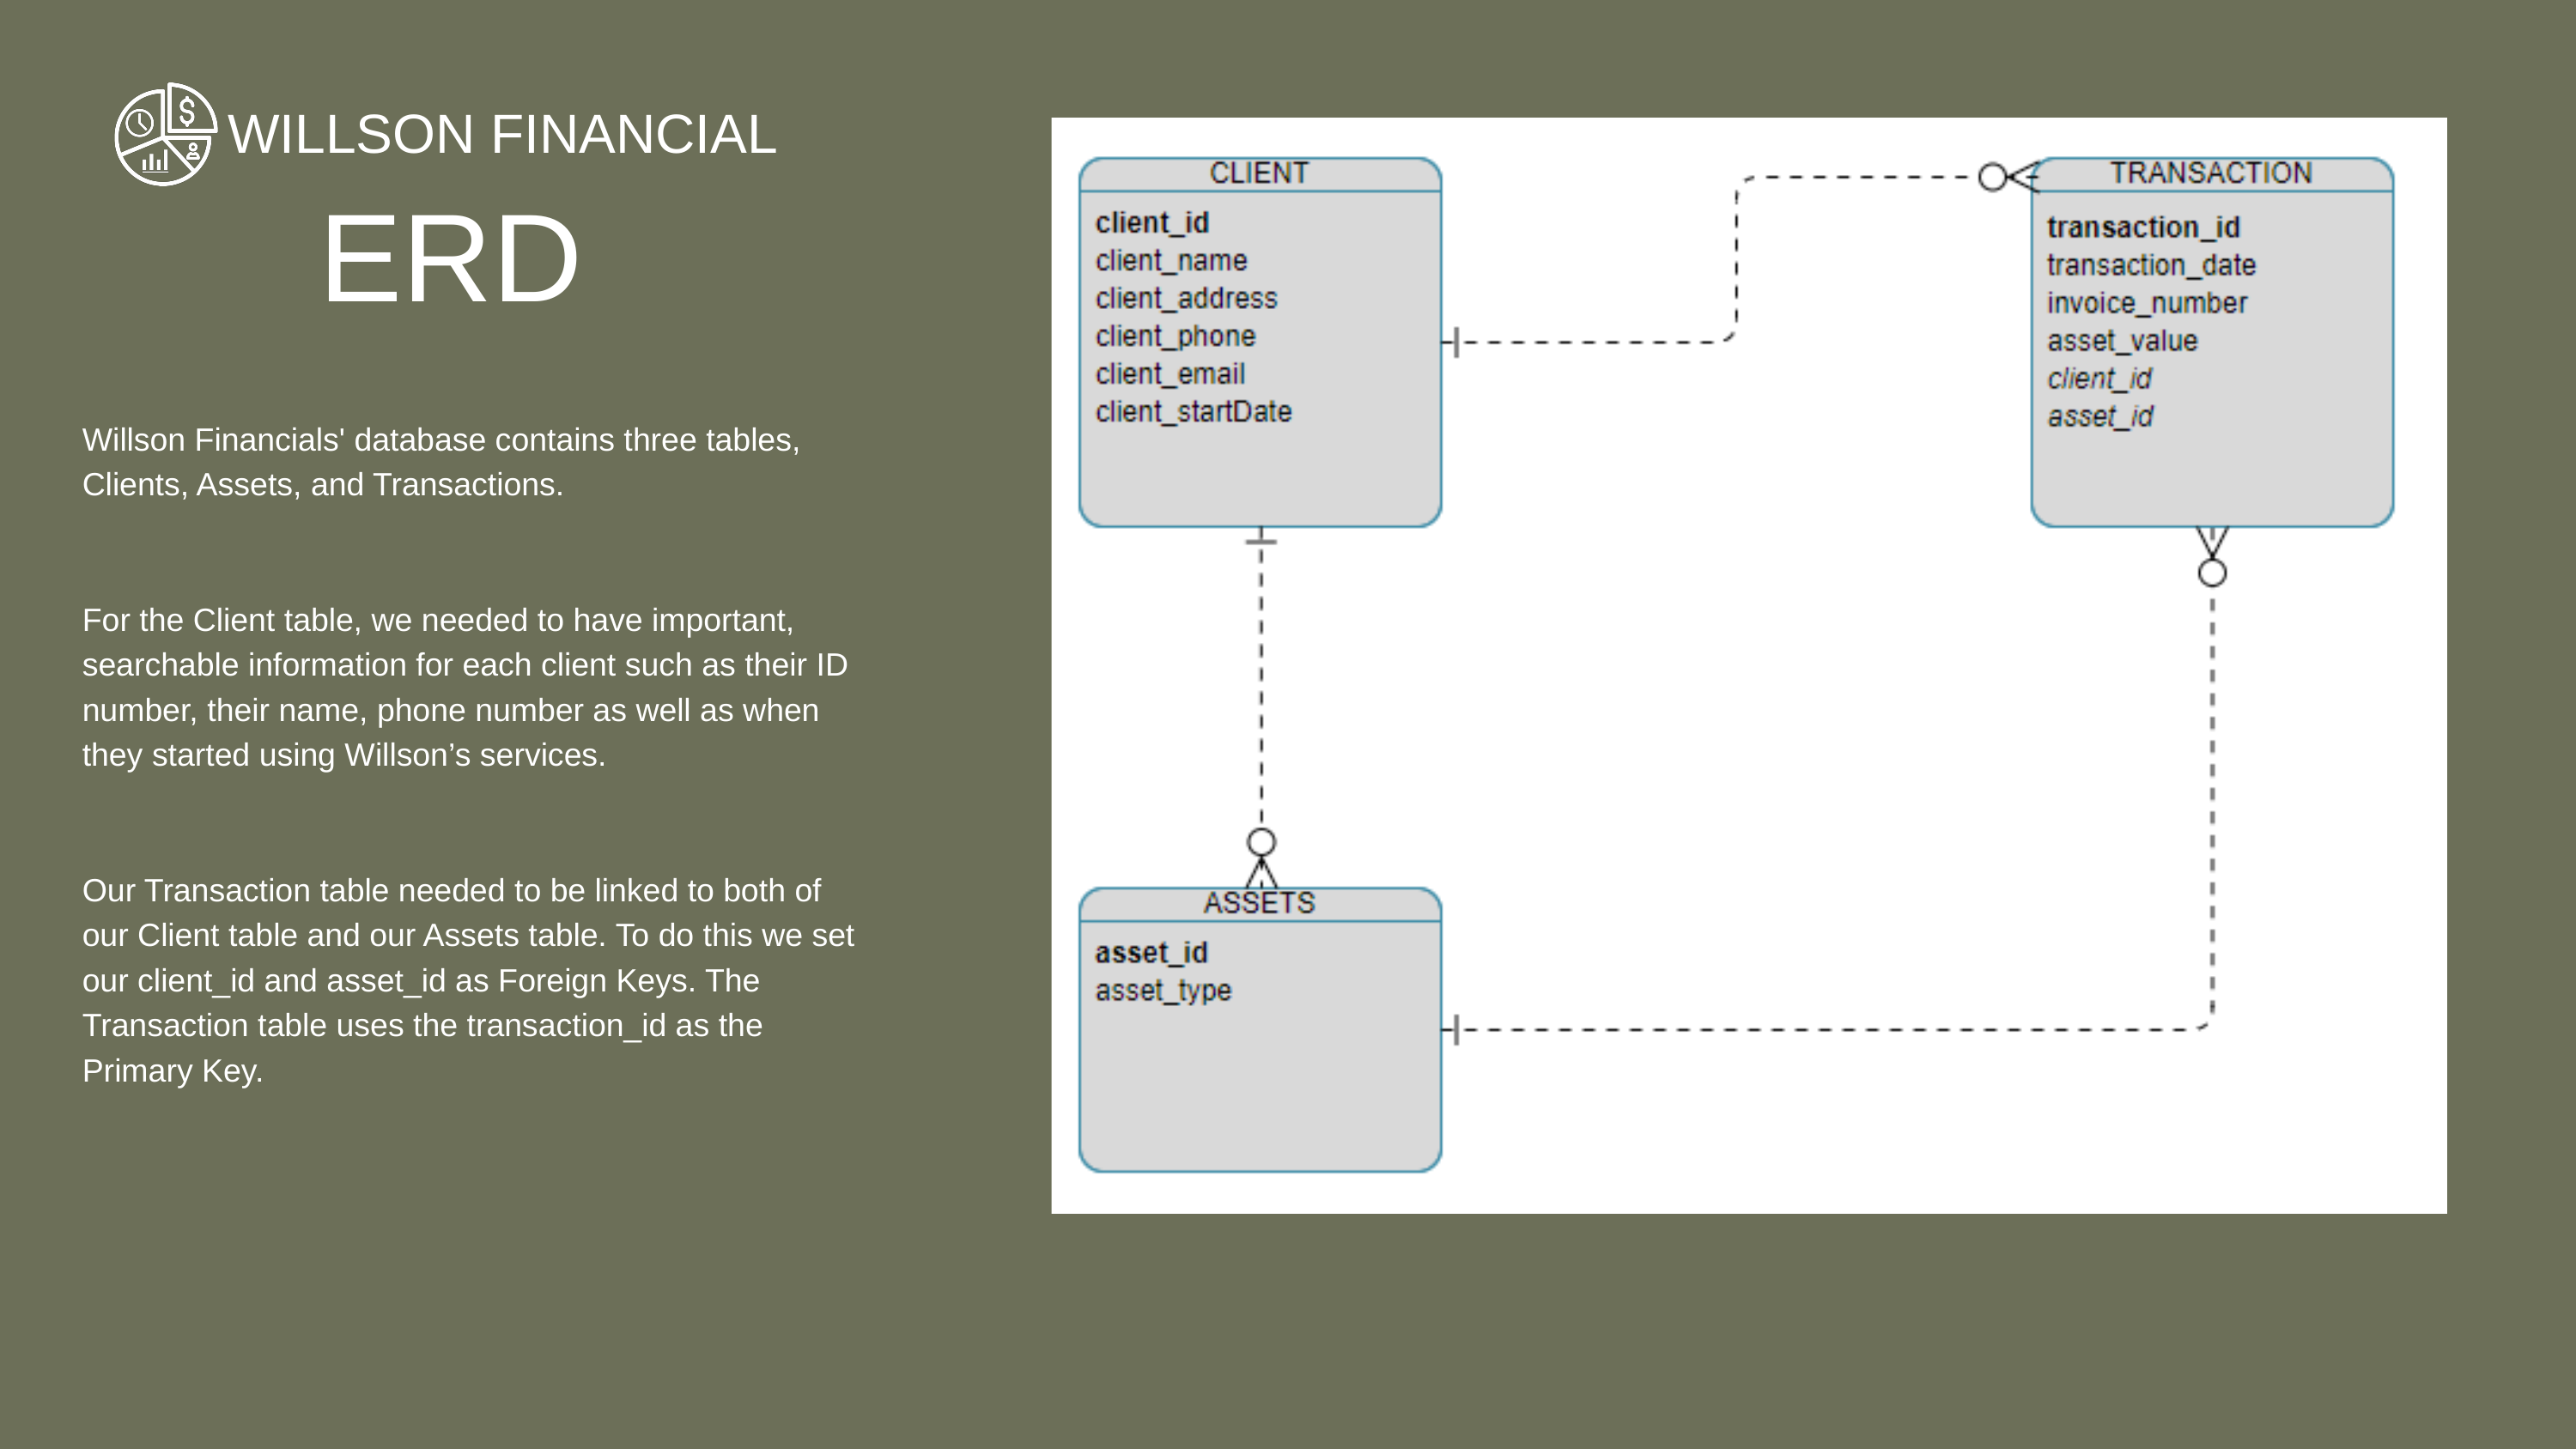

WILLSON FINANCIAL

ERD
Willson Financials' database contains three tables, Clients, Assets, and Transactions.

For the Client table, we needed to have important, searchable information for each client such as their ID number, their name, phone number as well as when they started using Willson’s services.

Our Transaction table needed to be linked to both of our Client table and our Assets table. To do this we set our client_id and asset_id as Foreign Keys. The Transaction table uses the transaction_id as the Primary Key.